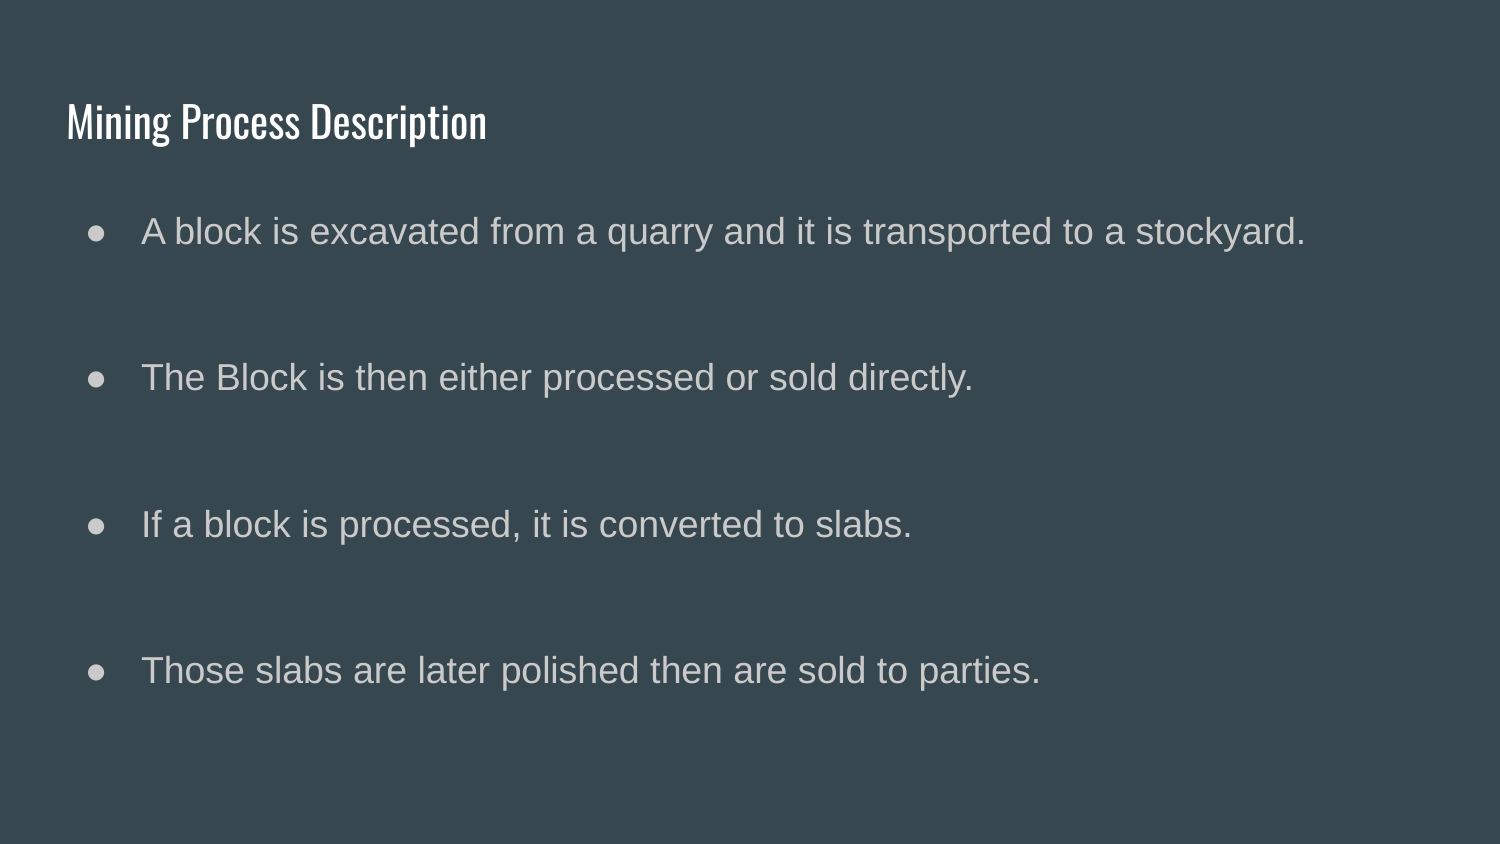

# Mining Process Description
A block is excavated from a quarry and it is transported to a stockyard.

The Block is then either processed or sold directly.

If a block is processed, it is converted to slabs.

Those slabs are later polished then are sold to parties.